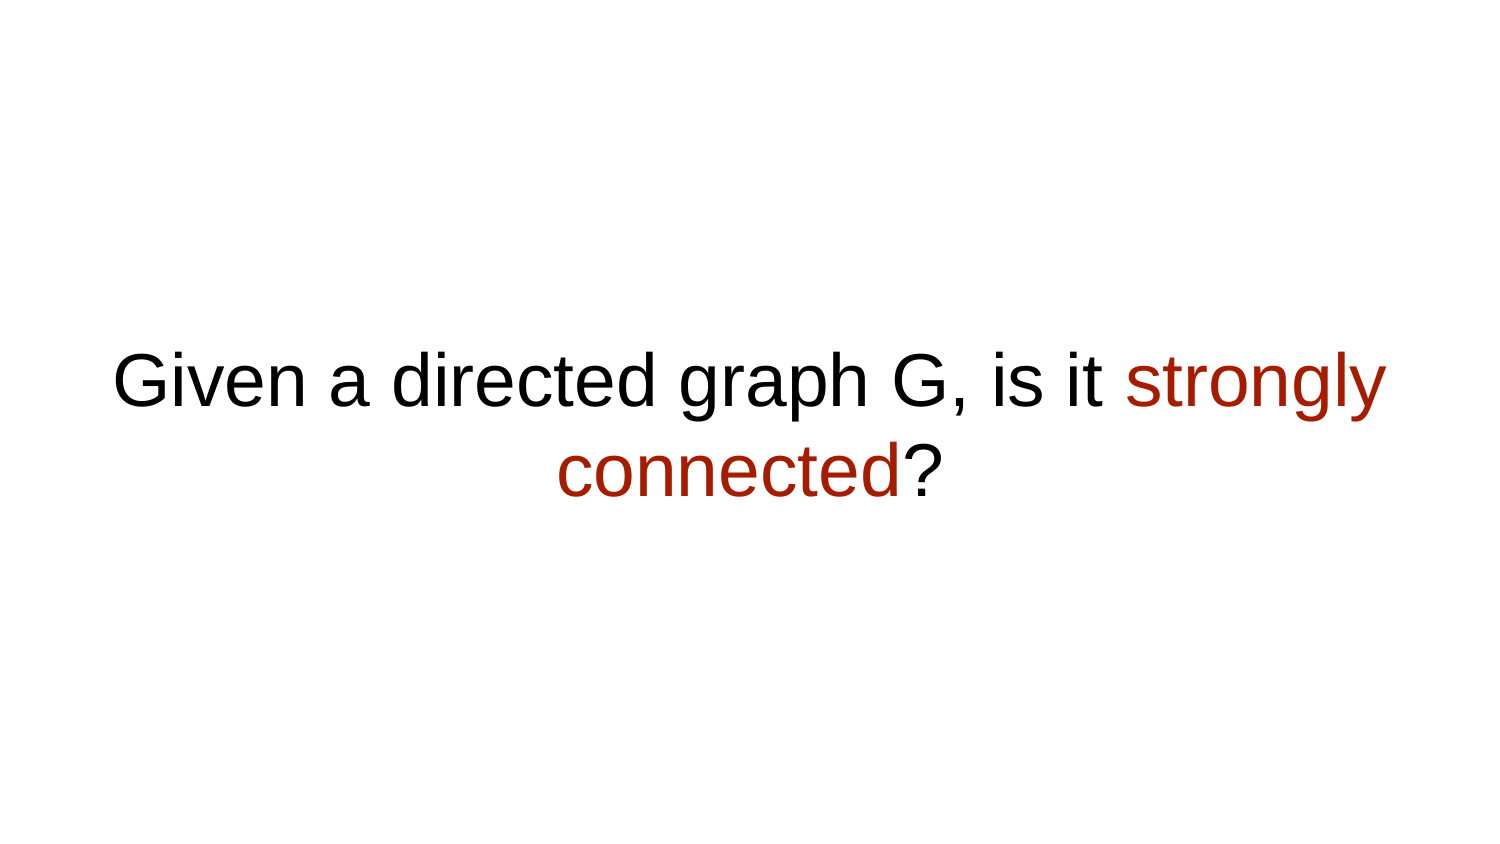

# Given a directed graph G, is it strongly connected?